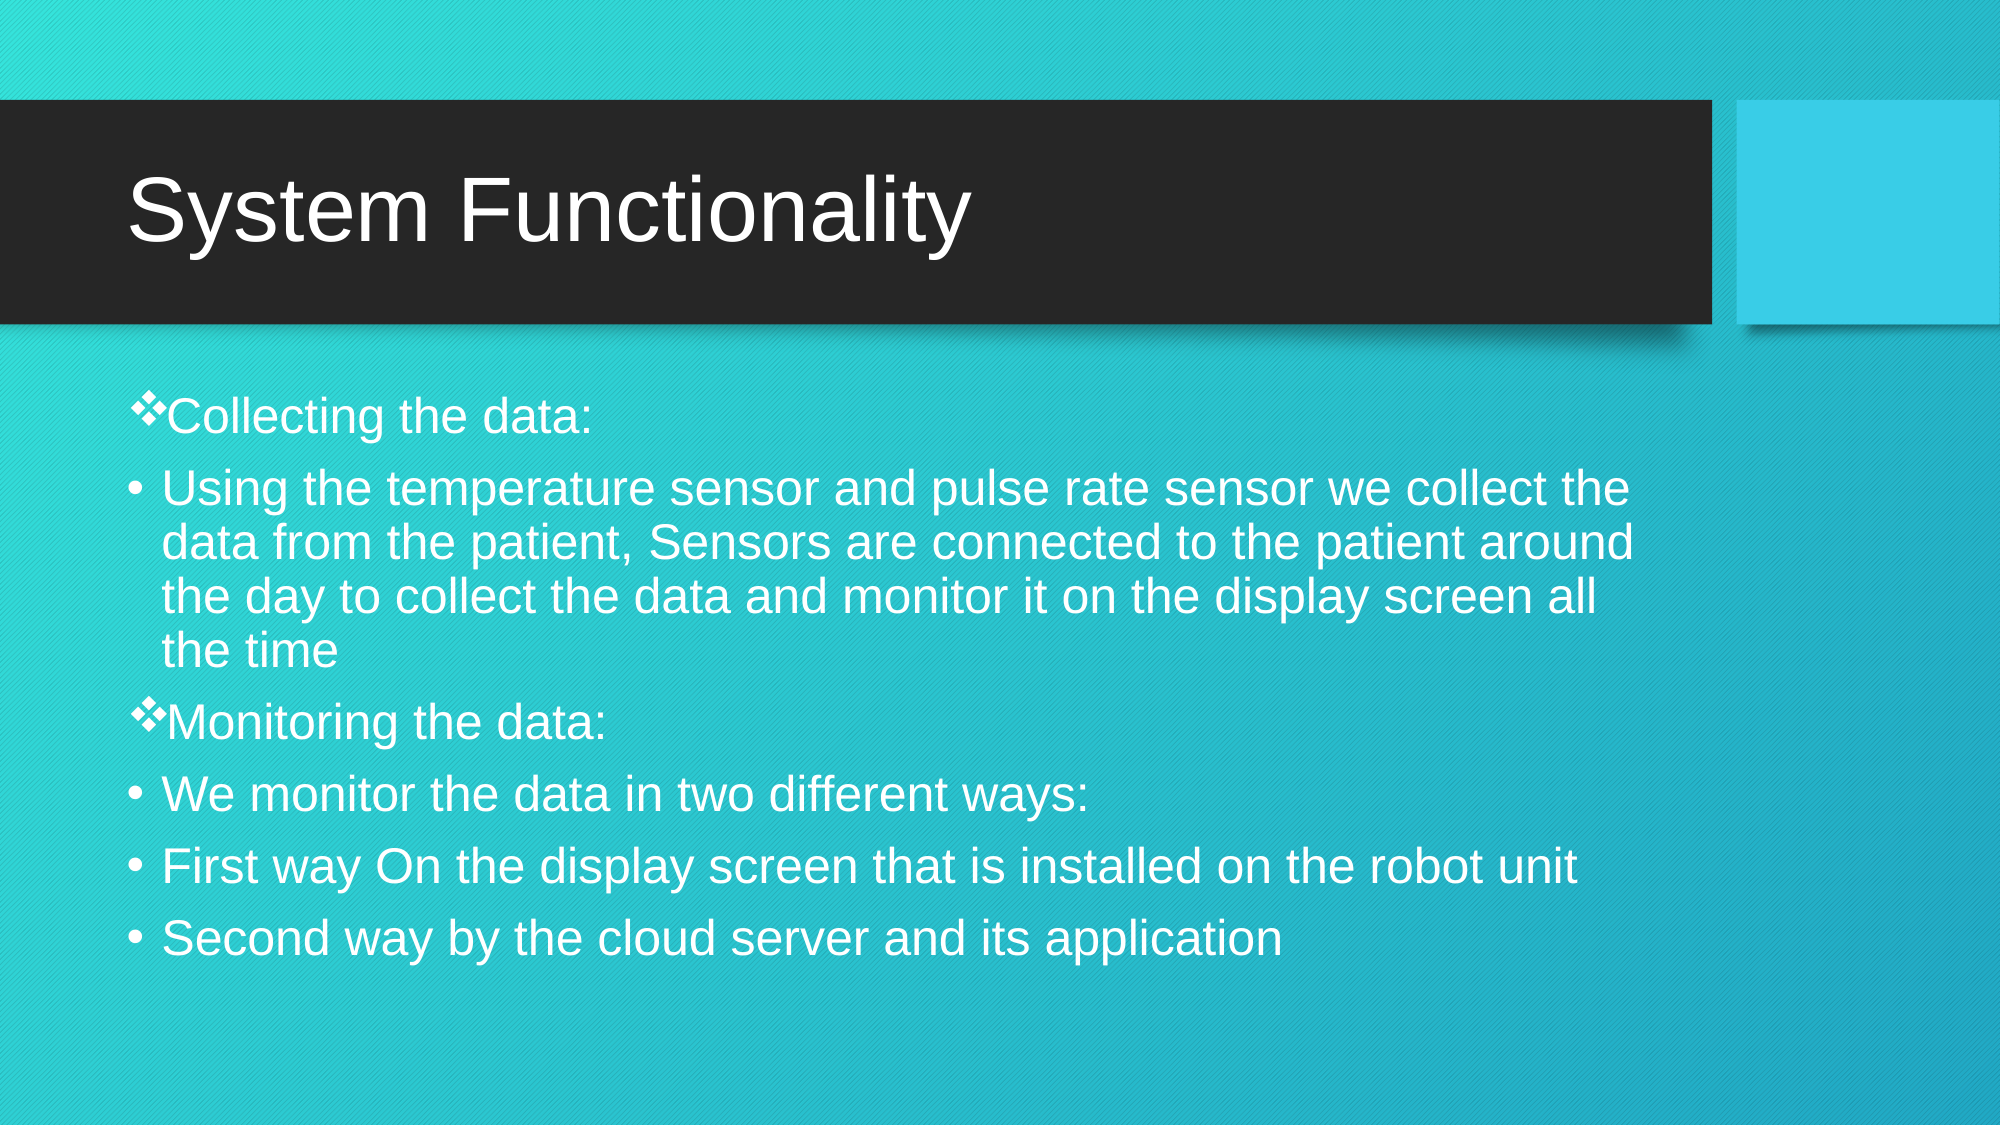

# System Functionality
Collecting the data:
Using the temperature sensor and pulse rate sensor we collect the data from the patient, Sensors are connected to the patient around the day to collect the data and monitor it on the display screen all the time
Monitoring the data:
We monitor the data in two different ways:
First way On the display screen that is installed on the robot unit
Second way by the cloud server and its application